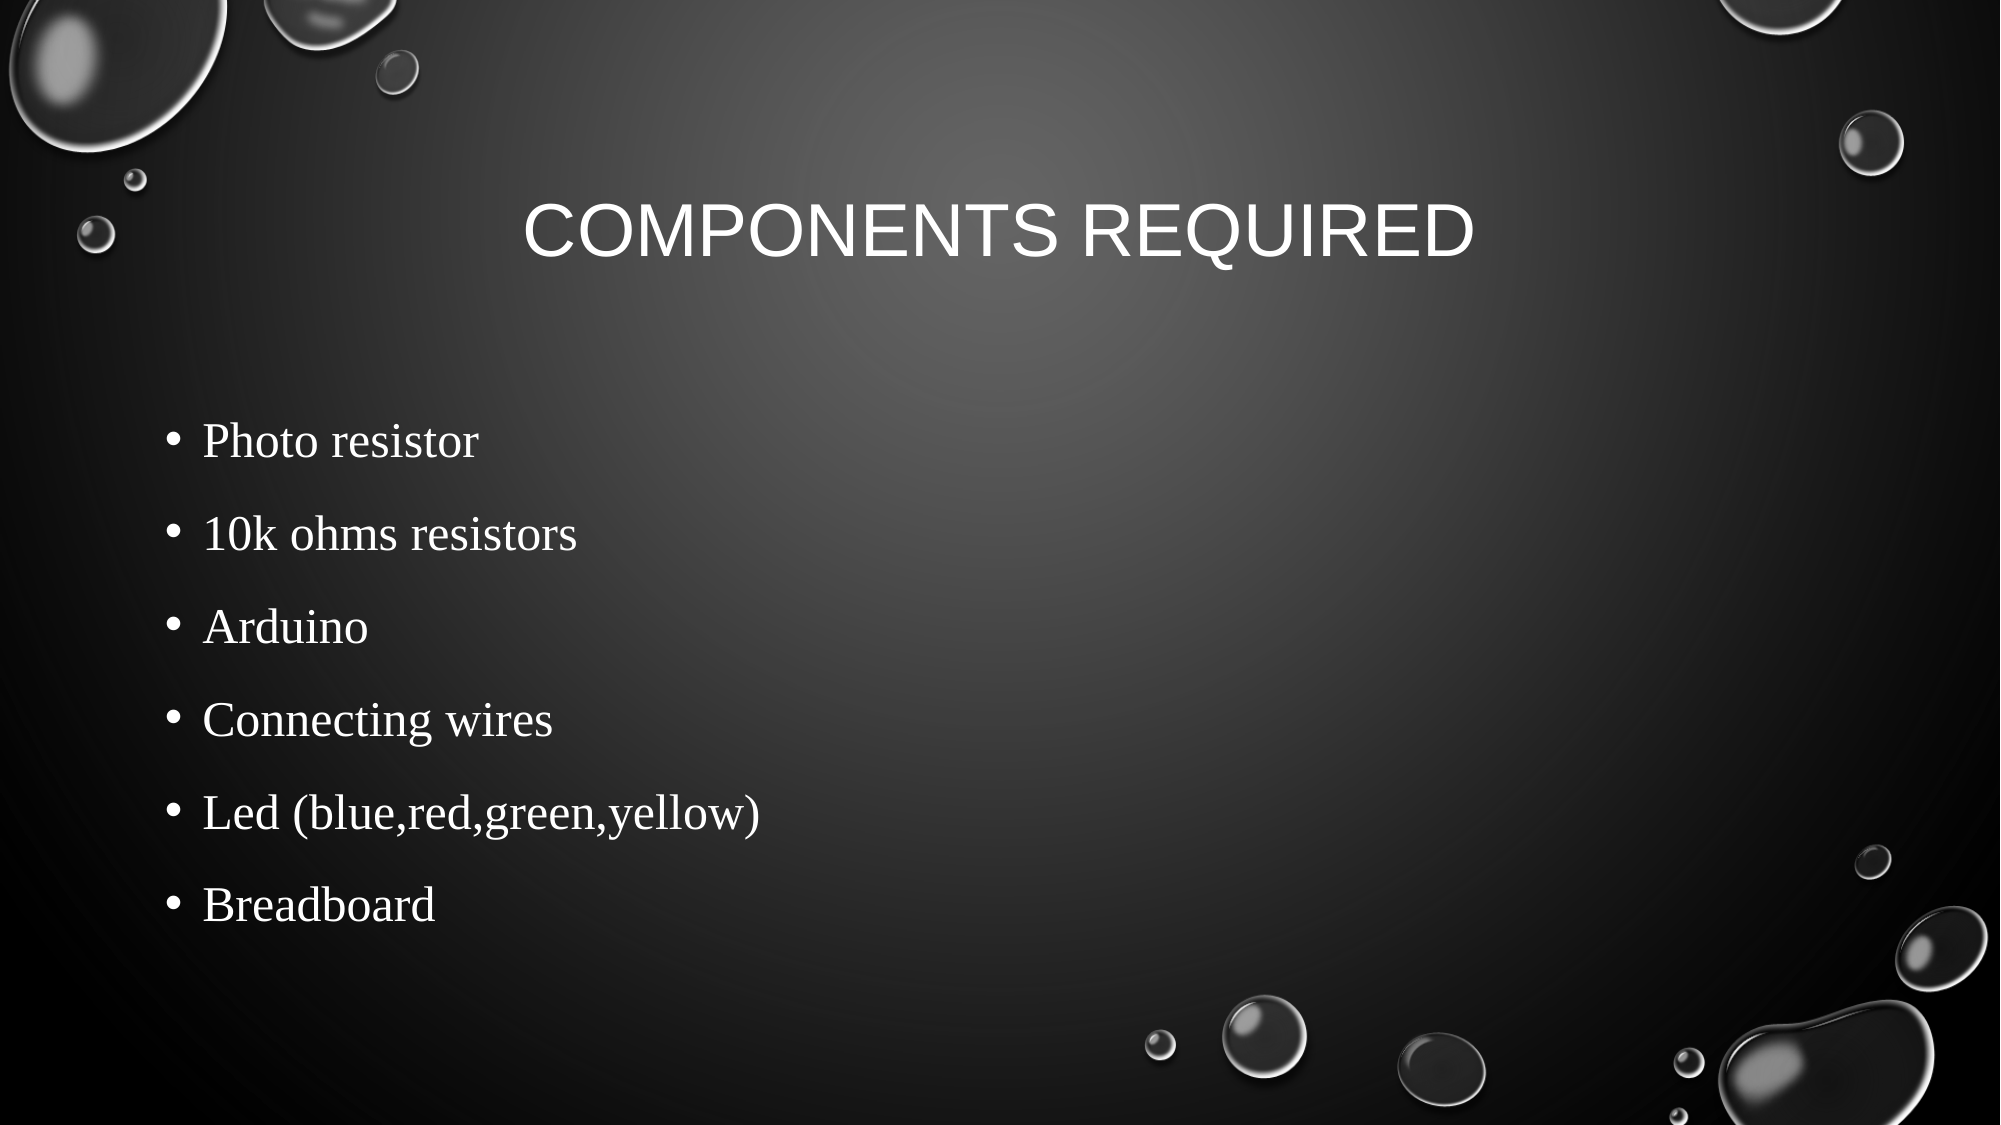

# Components required
Photo resistor
10k ohms resistors
Arduino
Connecting wires
Led (blue,red,green,yellow)
Breadboard